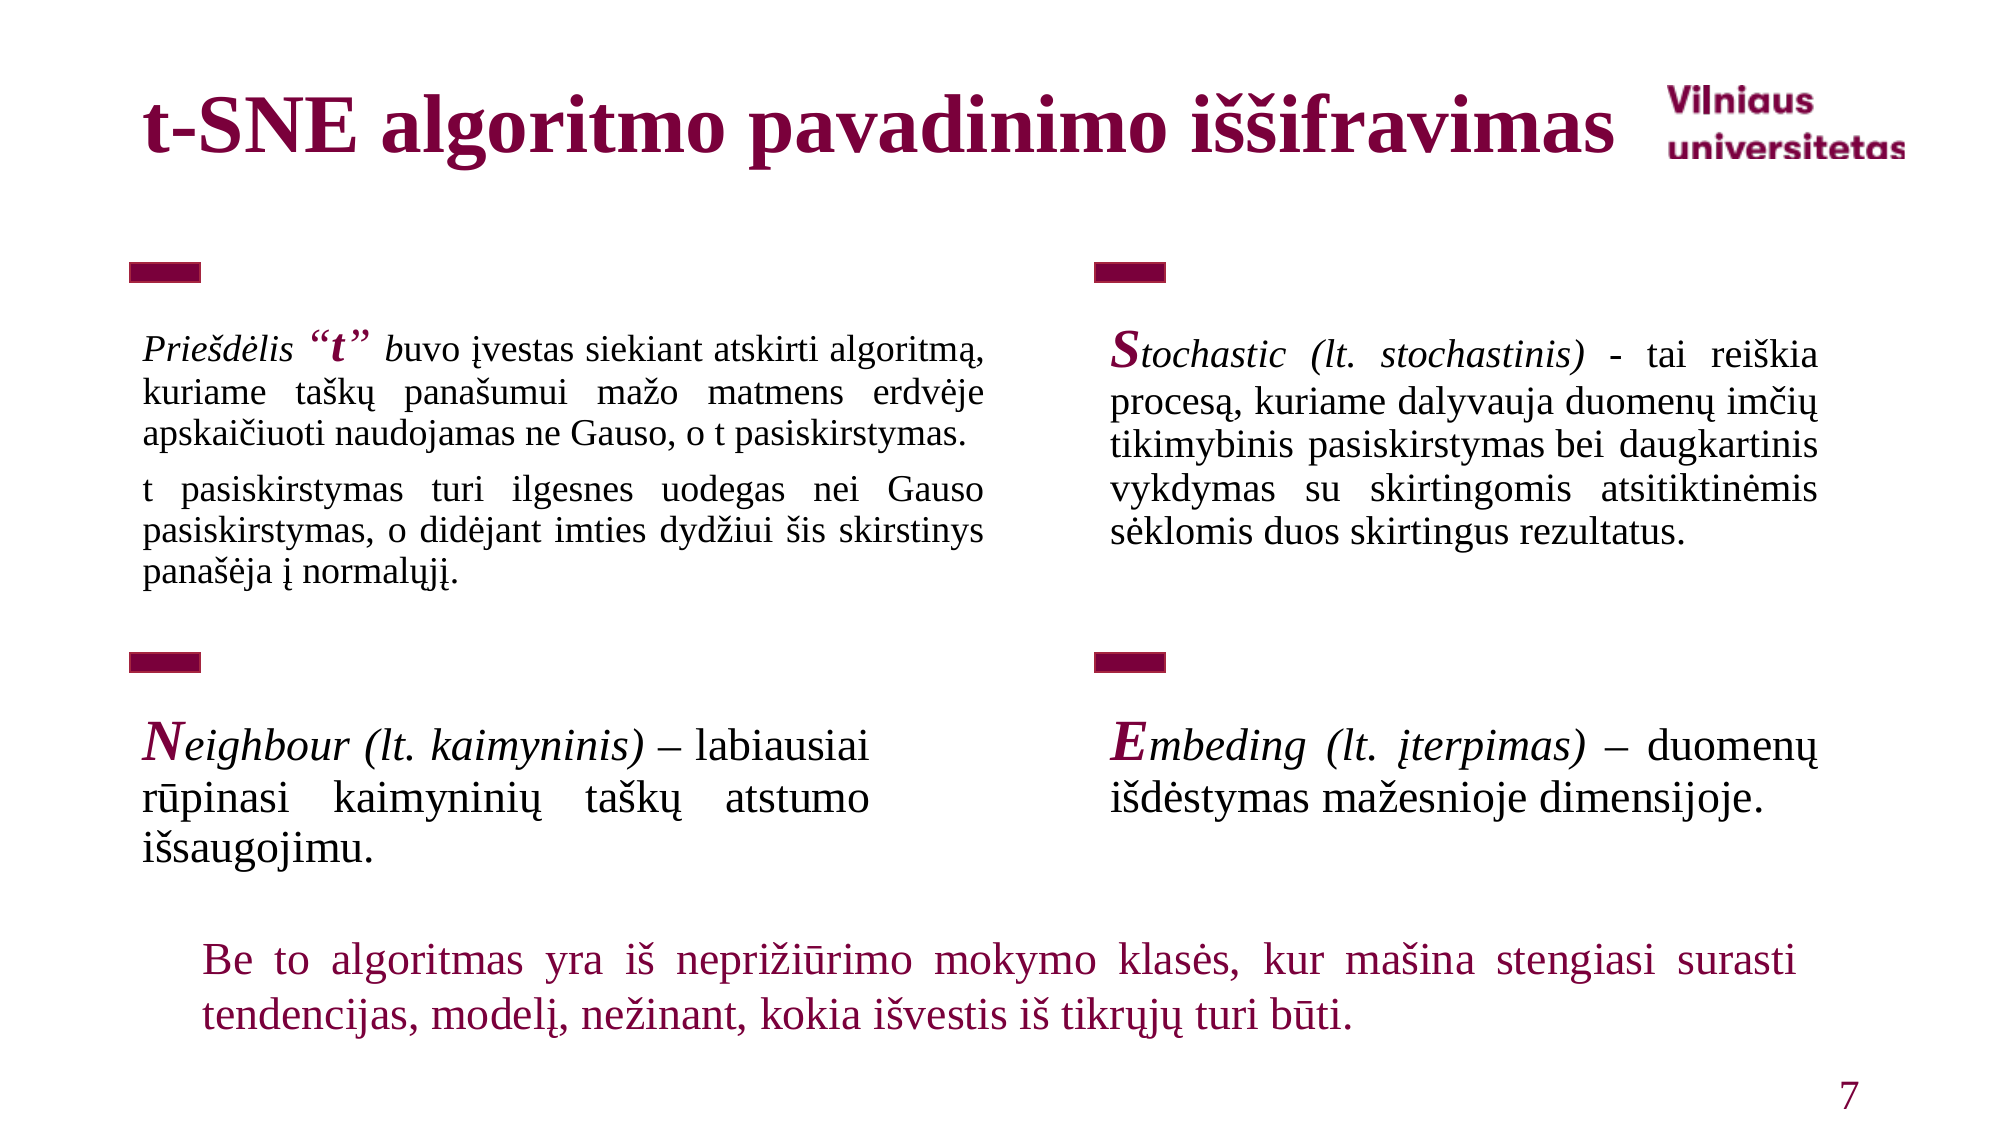

t-SNE algoritmo pavadinimo iššifravimas
Priešdėlis “t” buvo įvestas siekiant atskirti algoritmą, kuriame taškų panašumui mažo matmens erdvėje apskaičiuoti naudojamas ne Gauso, o t pasiskirstymas.
t pasiskirstymas turi ilgesnes uodegas nei Gauso pasiskirstymas, o didėjant imties dydžiui šis skirstinys panašėja į normalųjį.

Stochastic (lt. stochastinis) - tai reiškia procesą, kuriame dalyvauja duomenų imčių tikimybinis pasiskirstymas bei daugkartinis vykdymas su skirtingomis atsitiktinėmis sėklomis duos skirtingus rezultatus.

Neighbour (lt. kaimyninis) – labiausiai rūpinasi kaimyninių taškų atstumo išsaugojimu.

Embeding (lt. įterpimas) – duomenų išdėstymas mažesnioje dimensijoje.
Be to algoritmas yra iš neprižiūrimo mokymo klasės, kur mašina stengiasi surasti tendencijas, modelį, nežinant, kokia išvestis iš tikrųjų turi būti.

7